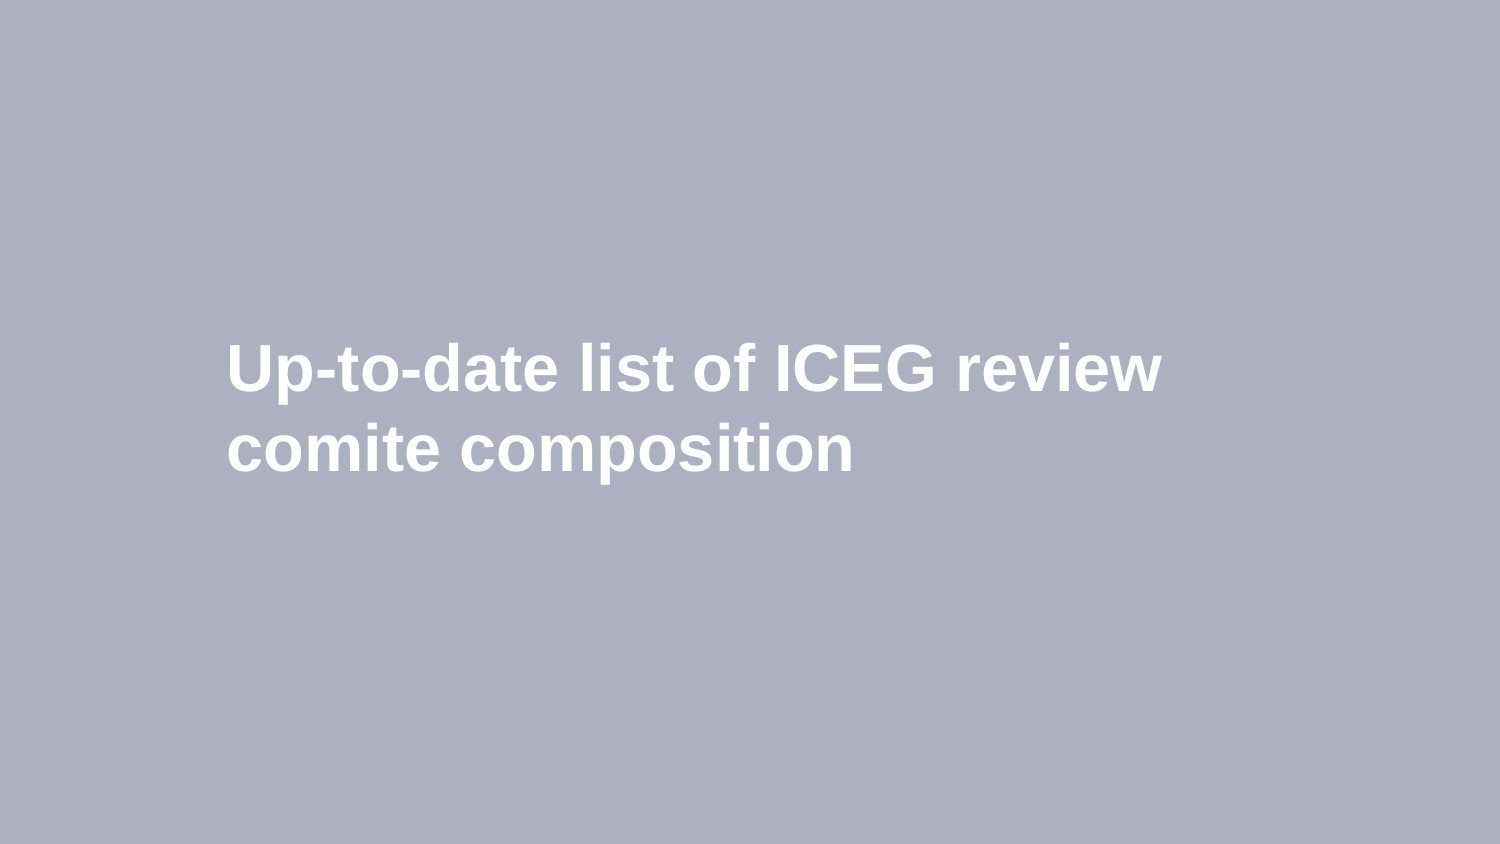

# Up-to-date list of ICEG review comite composition